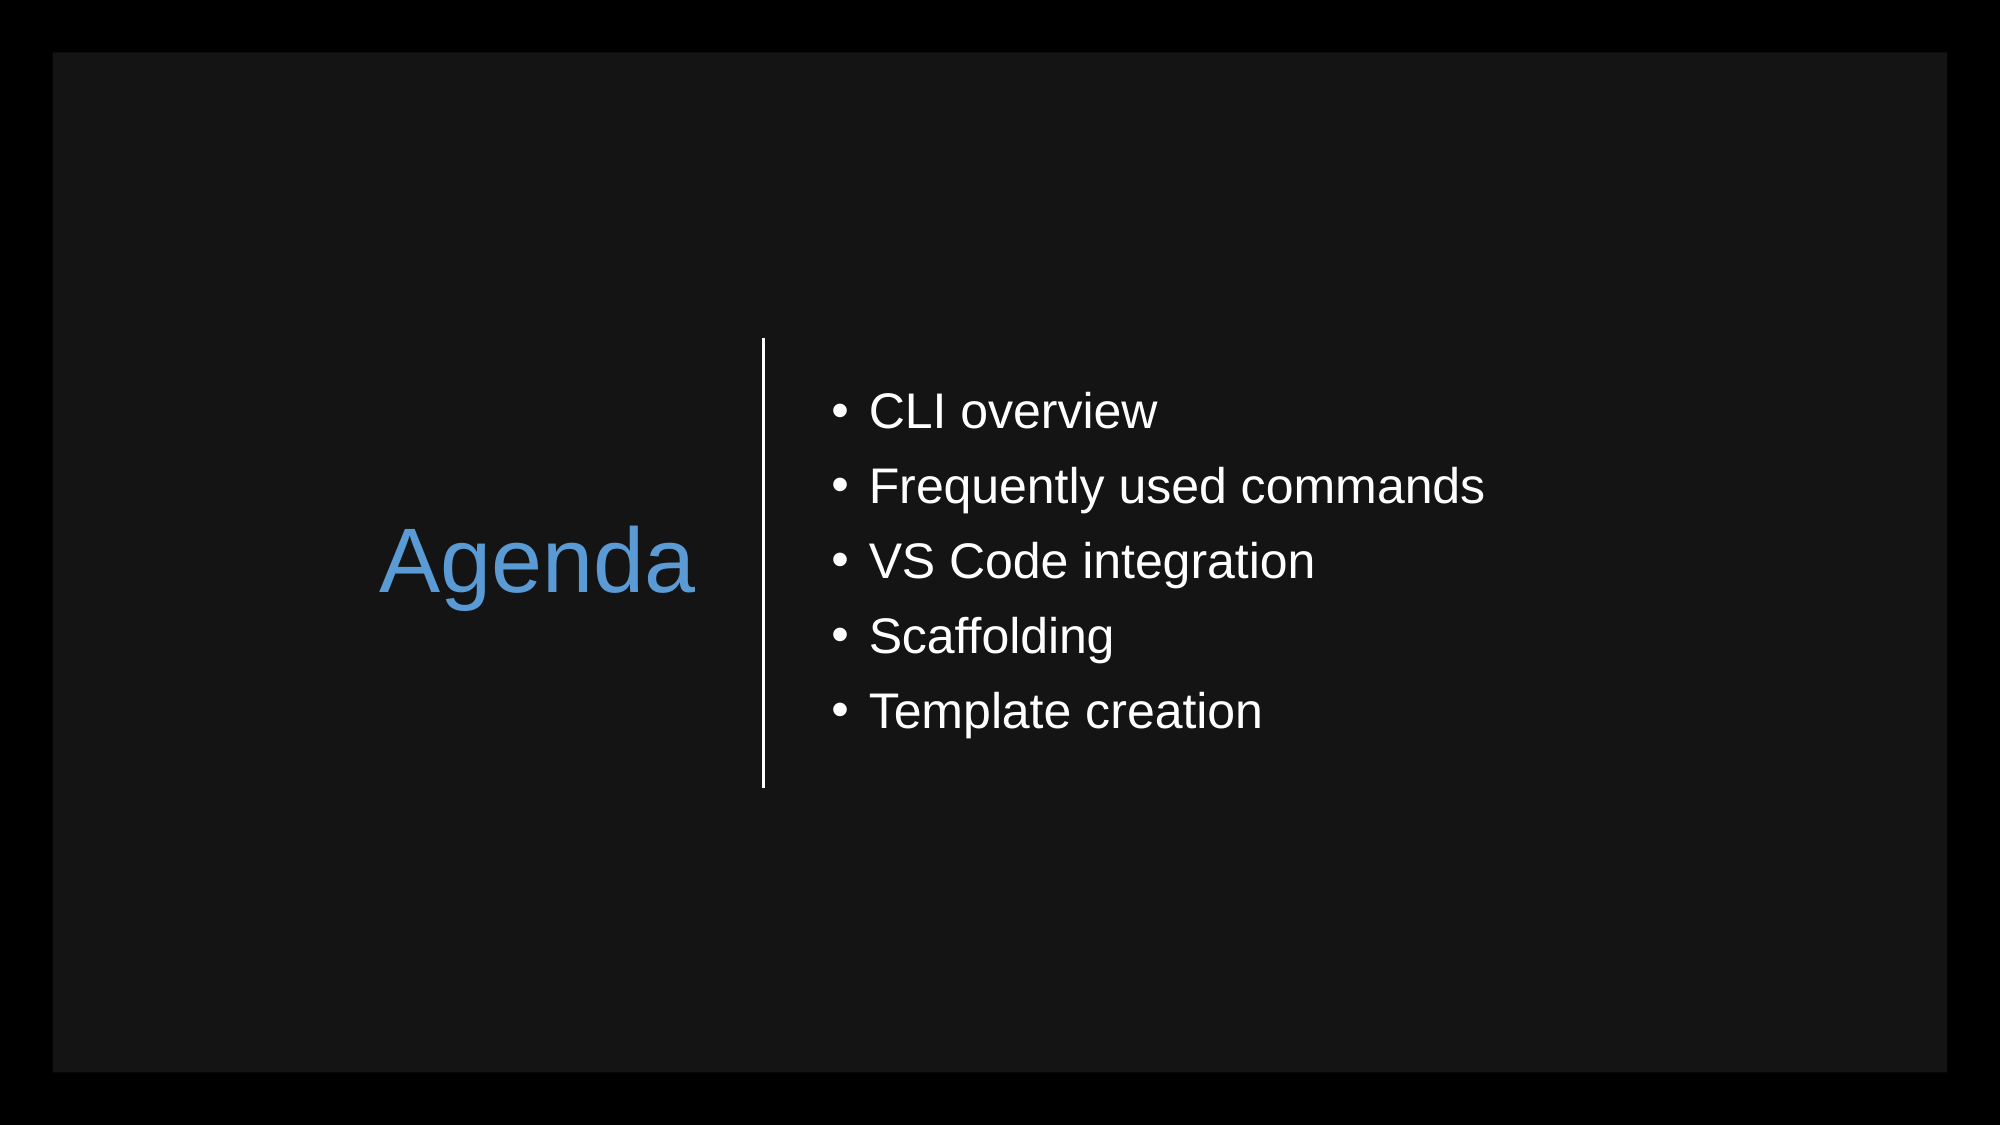

# Agenda
CLI overview
Frequently used commands
VS Code integration
Scaffolding
Template creation